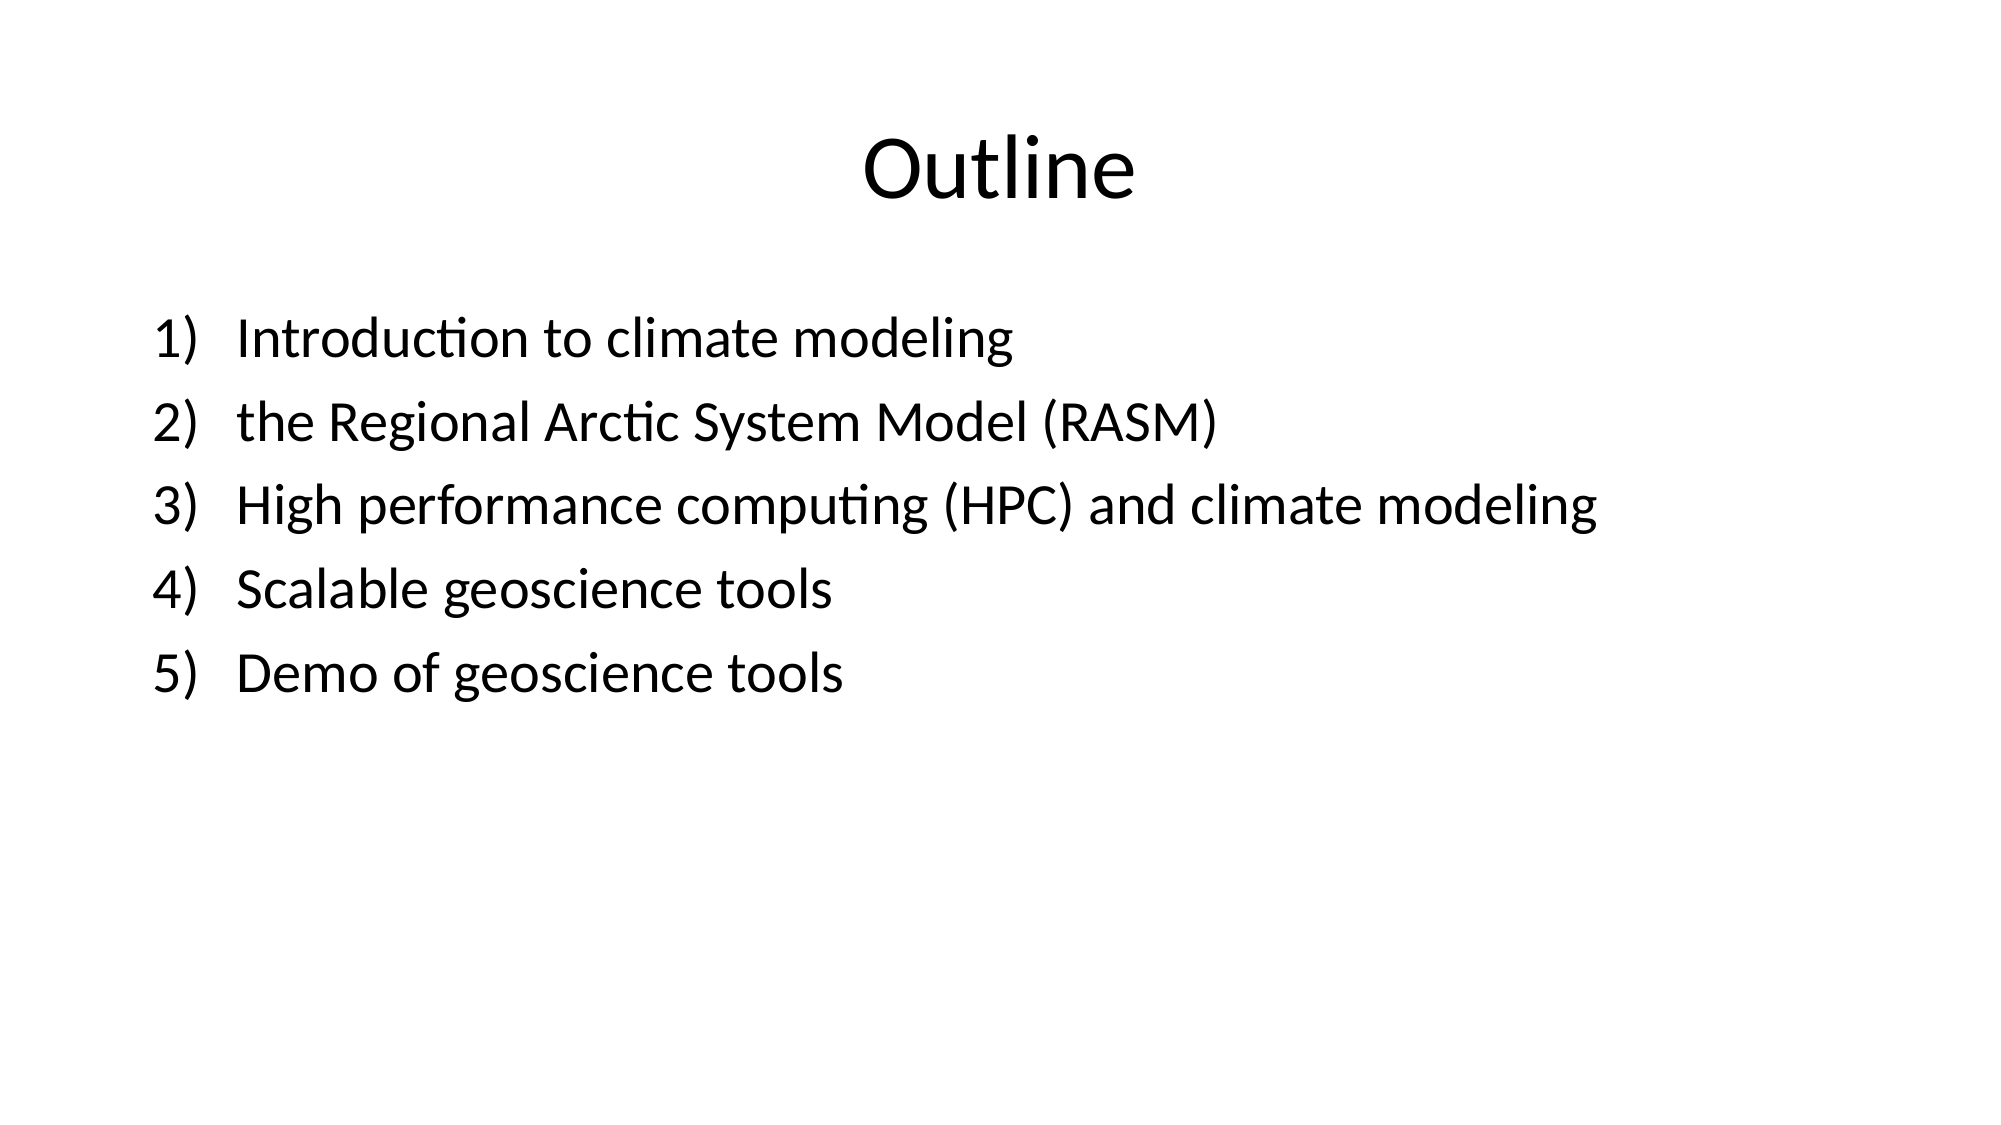

# Outline
Introduction to climate modeling
the Regional Arctic System Model (RASM)
High performance computing (HPC) and climate modeling
Scalable geoscience tools
Demo of geoscience tools